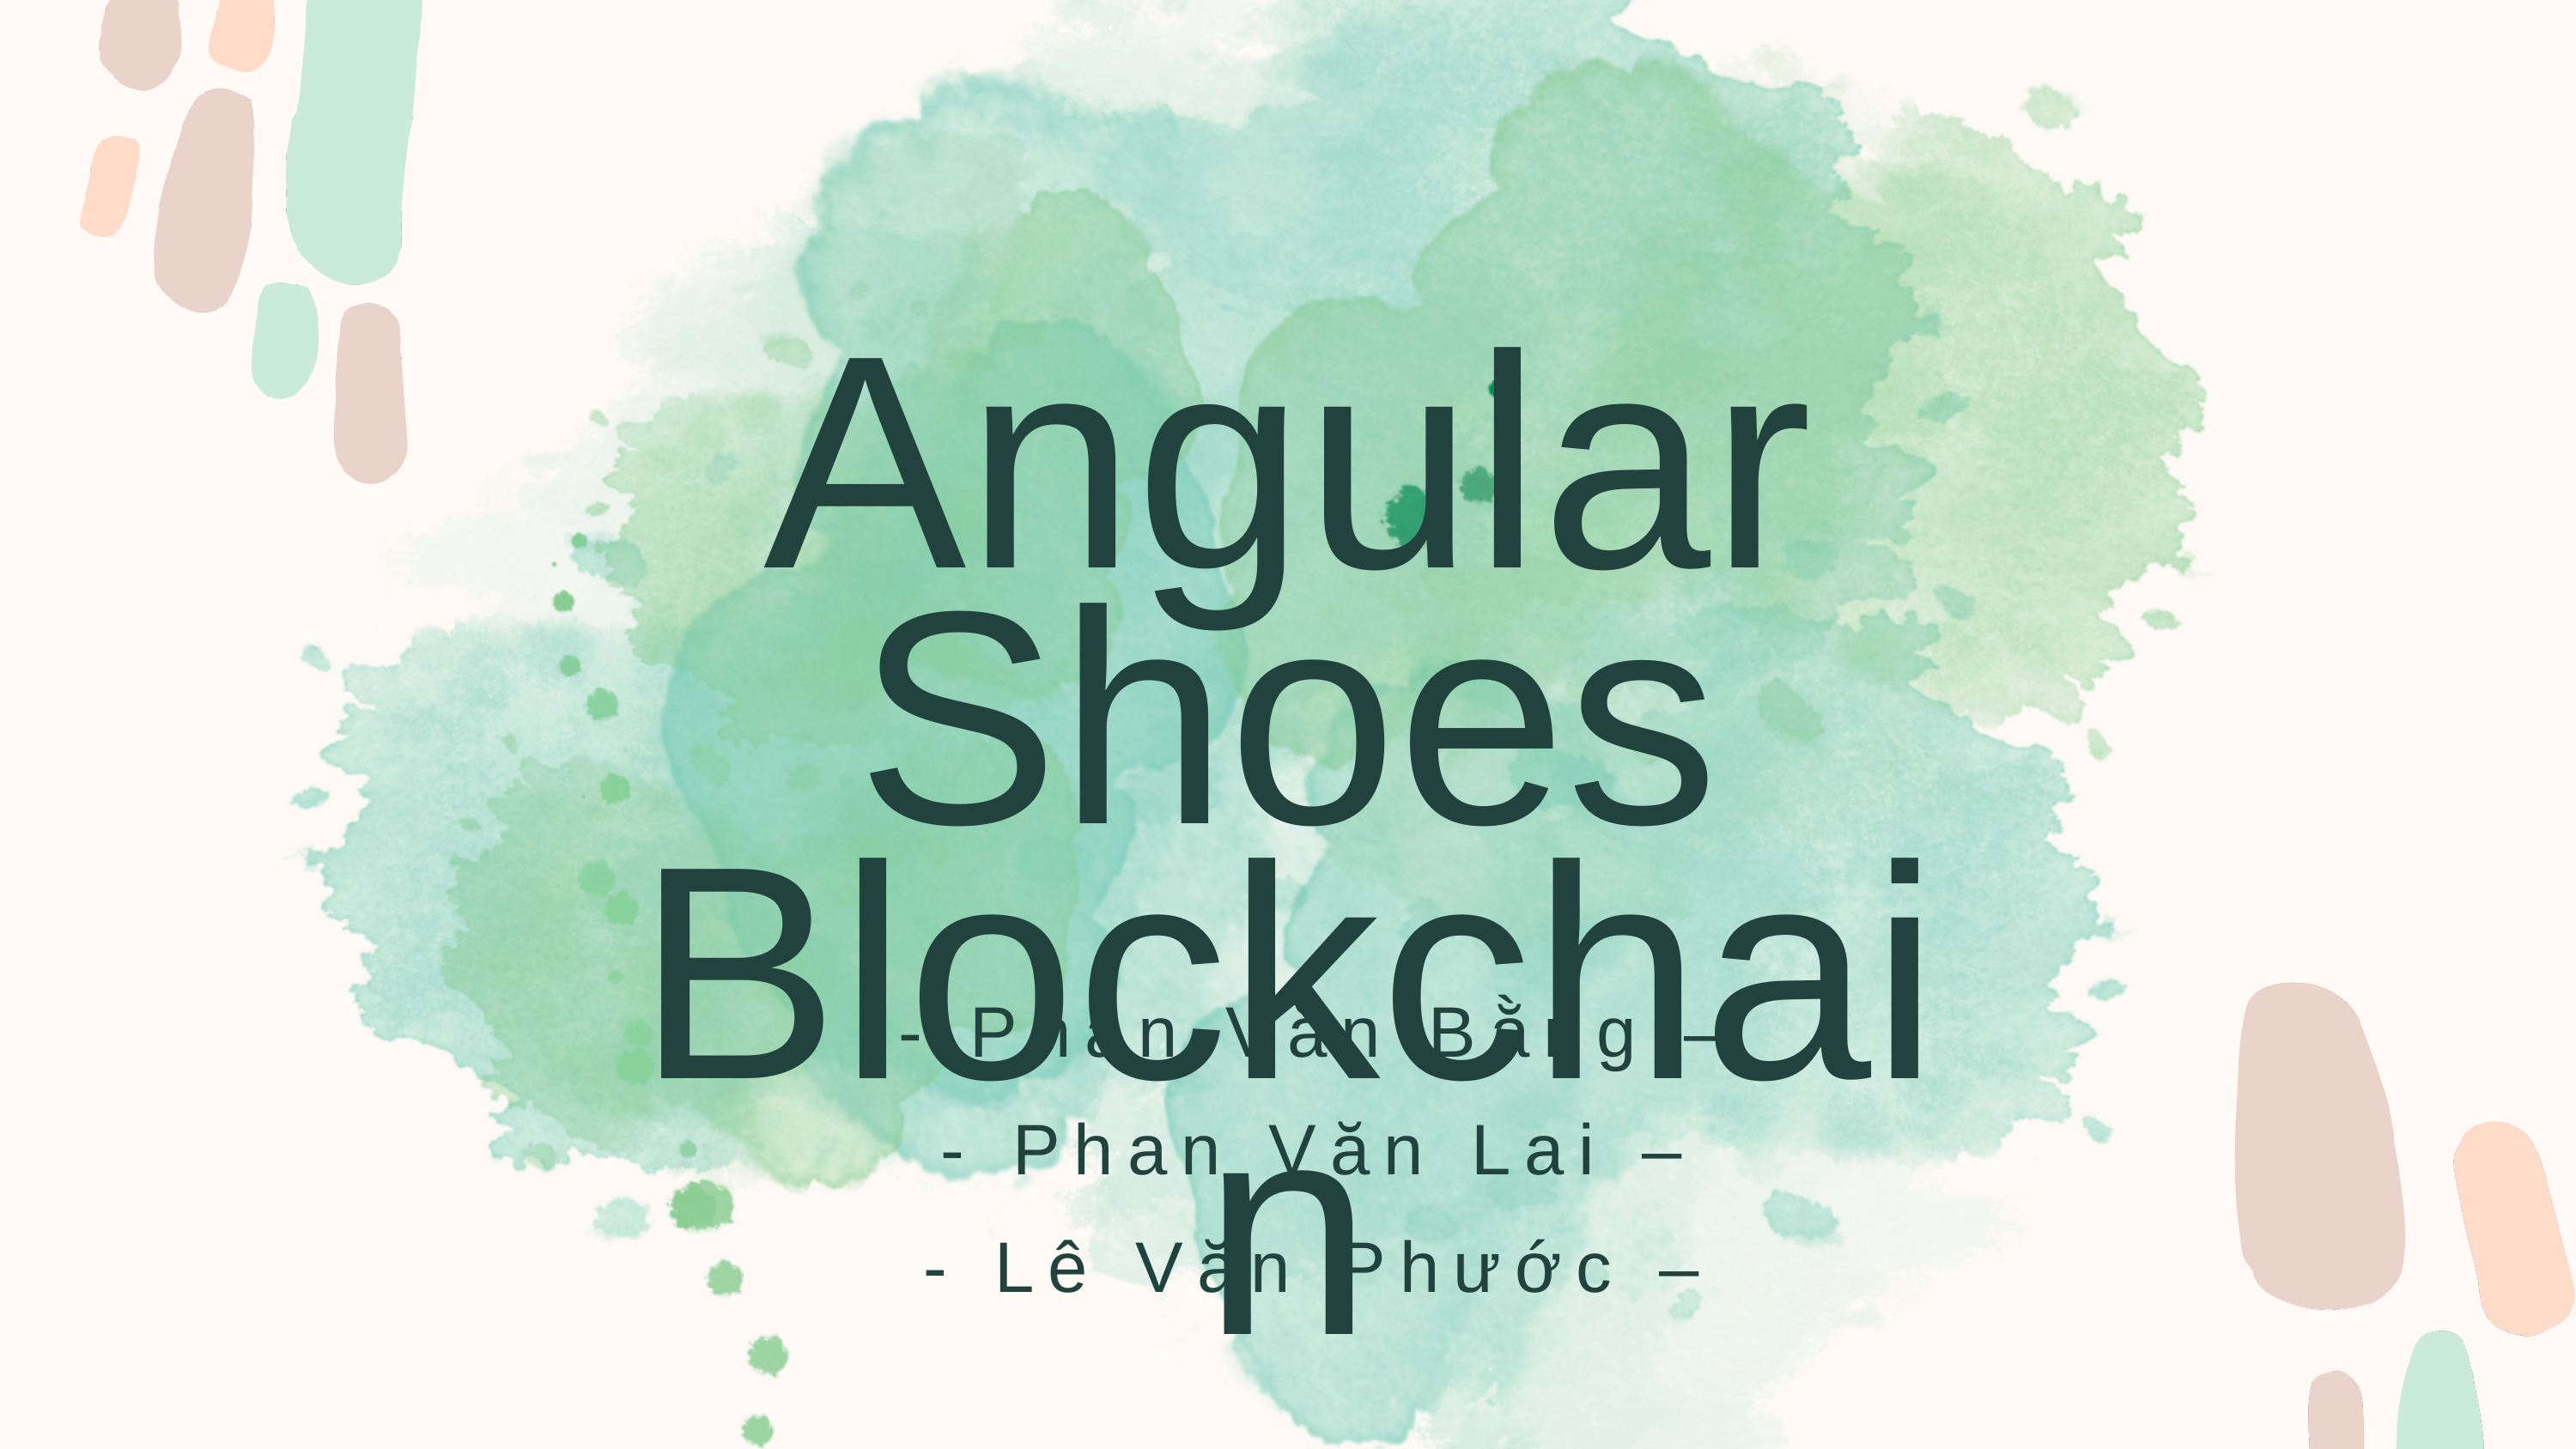

Angular Shoes Blockchain
- Phan Văn Bằng –
- Phan Văn Lai –
- Lê Văn Phước –